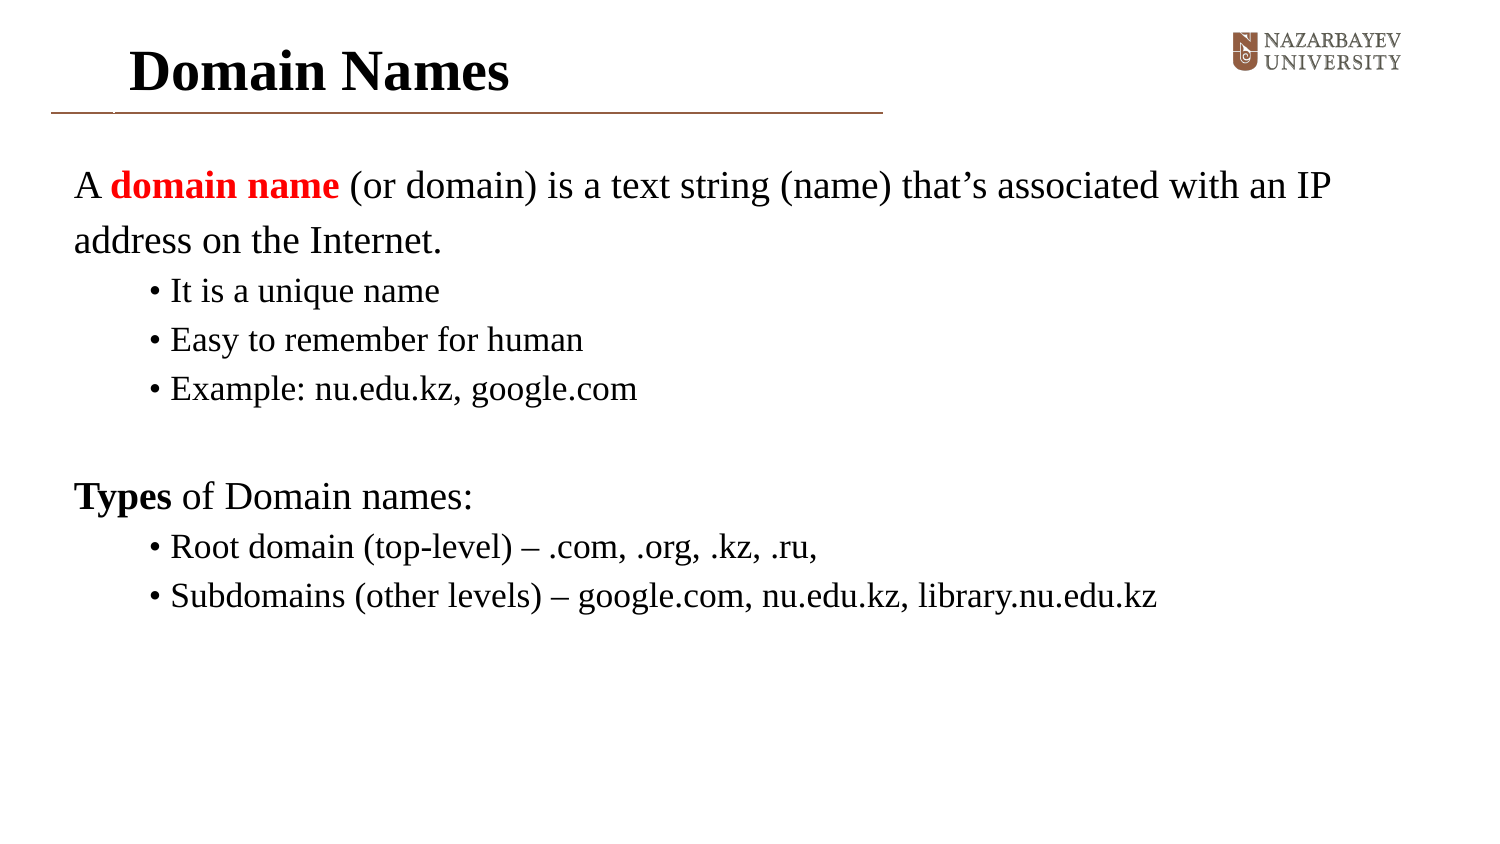

# Domain Names
A domain name (or domain) is a text string (name) that’s associated with an IP address on the Internet.
• It is a unique name
• Easy to remember for human
• Example: nu.edu.kz, google.com

Types of Domain names:
• Root domain (top-level) – .com, .org, .kz, .ru,
• Subdomains (other levels) – google.com, nu.edu.kz, library.nu.edu.kz